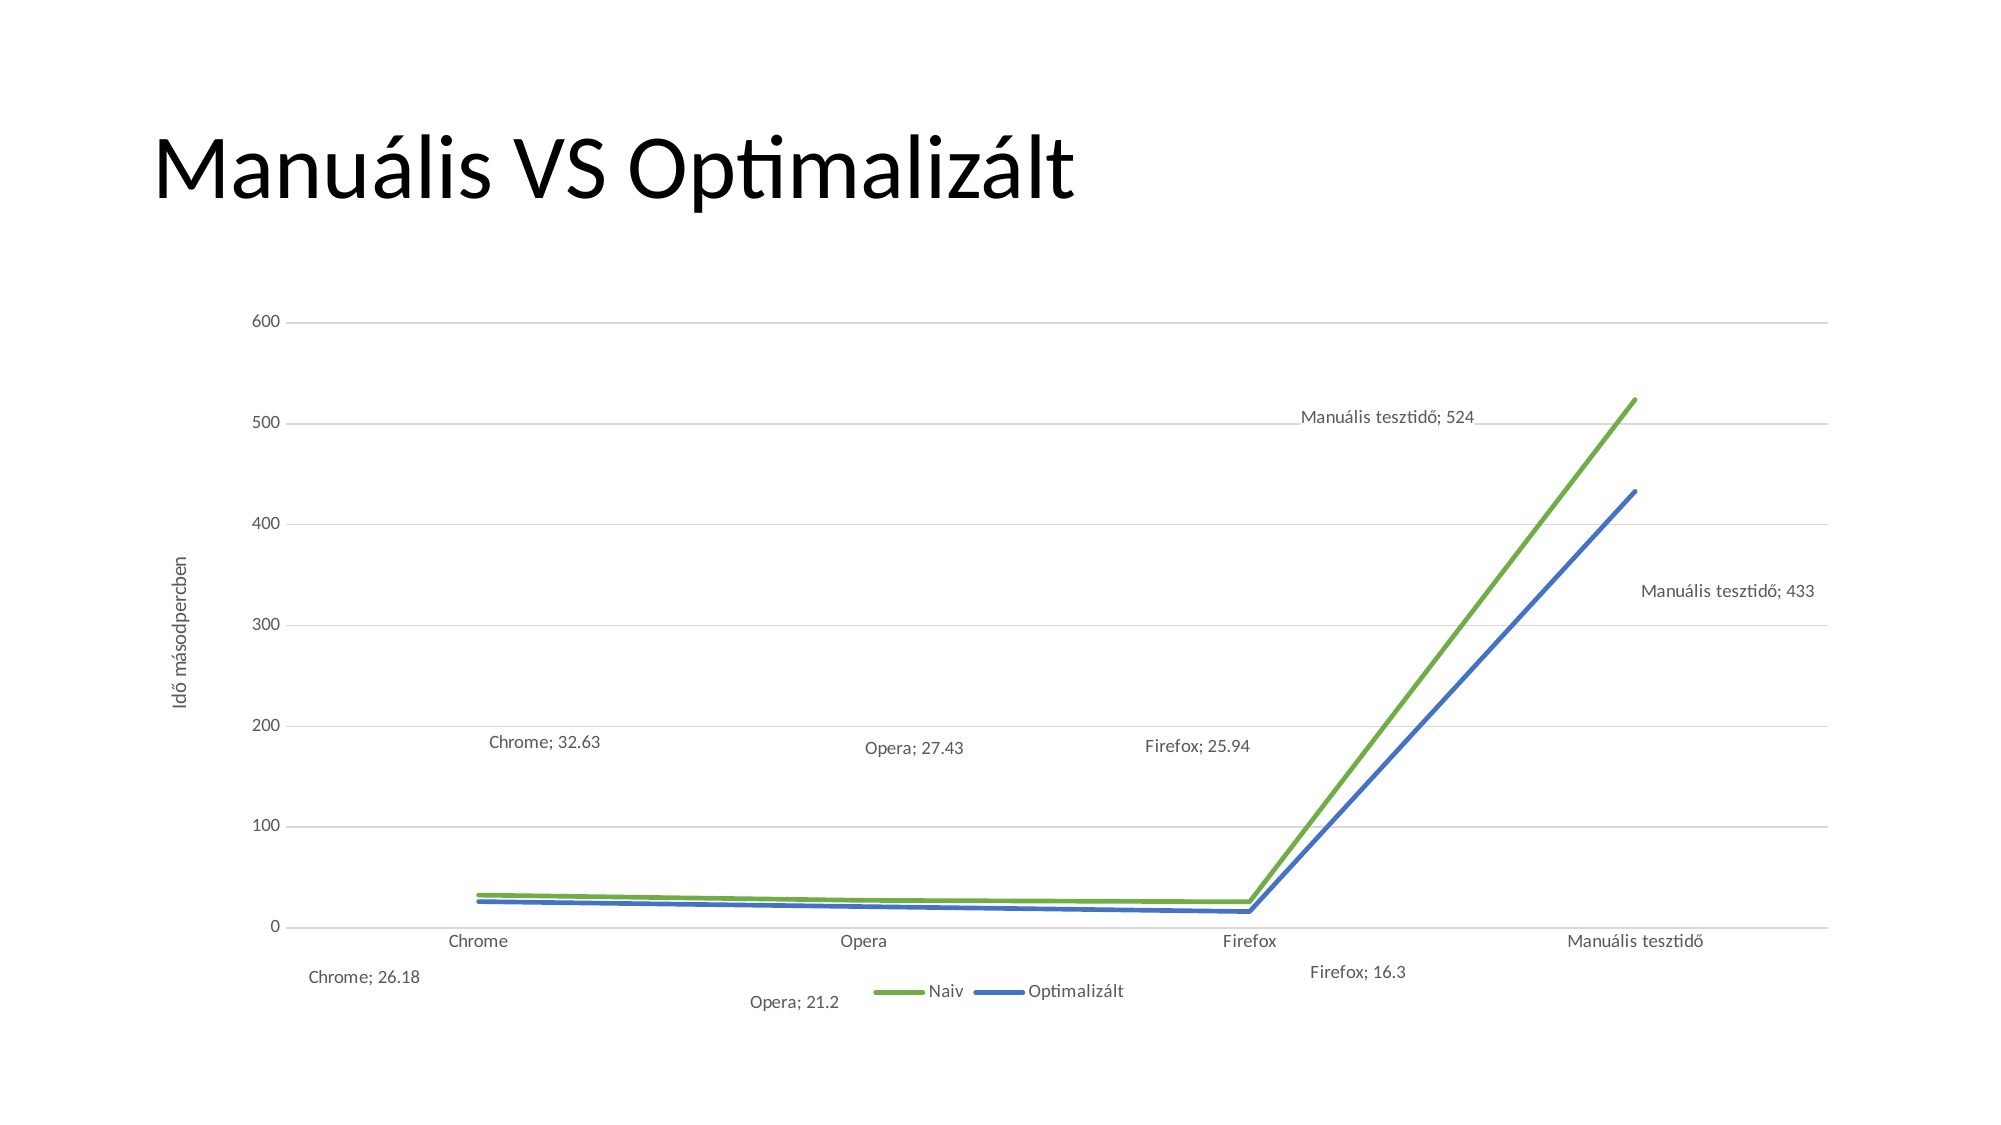

# Manuális VS Optimalizált

### Chart

| Category | Naiv | Optimalizált |
|---|---|---|
| Chrome | 32.63 | 26.18 |
| Opera | 27.43 | 21.2 |
| Firefox | 25.94 | 16.3 |
| Manuális tesztidő | 524.0 | 433.0 |